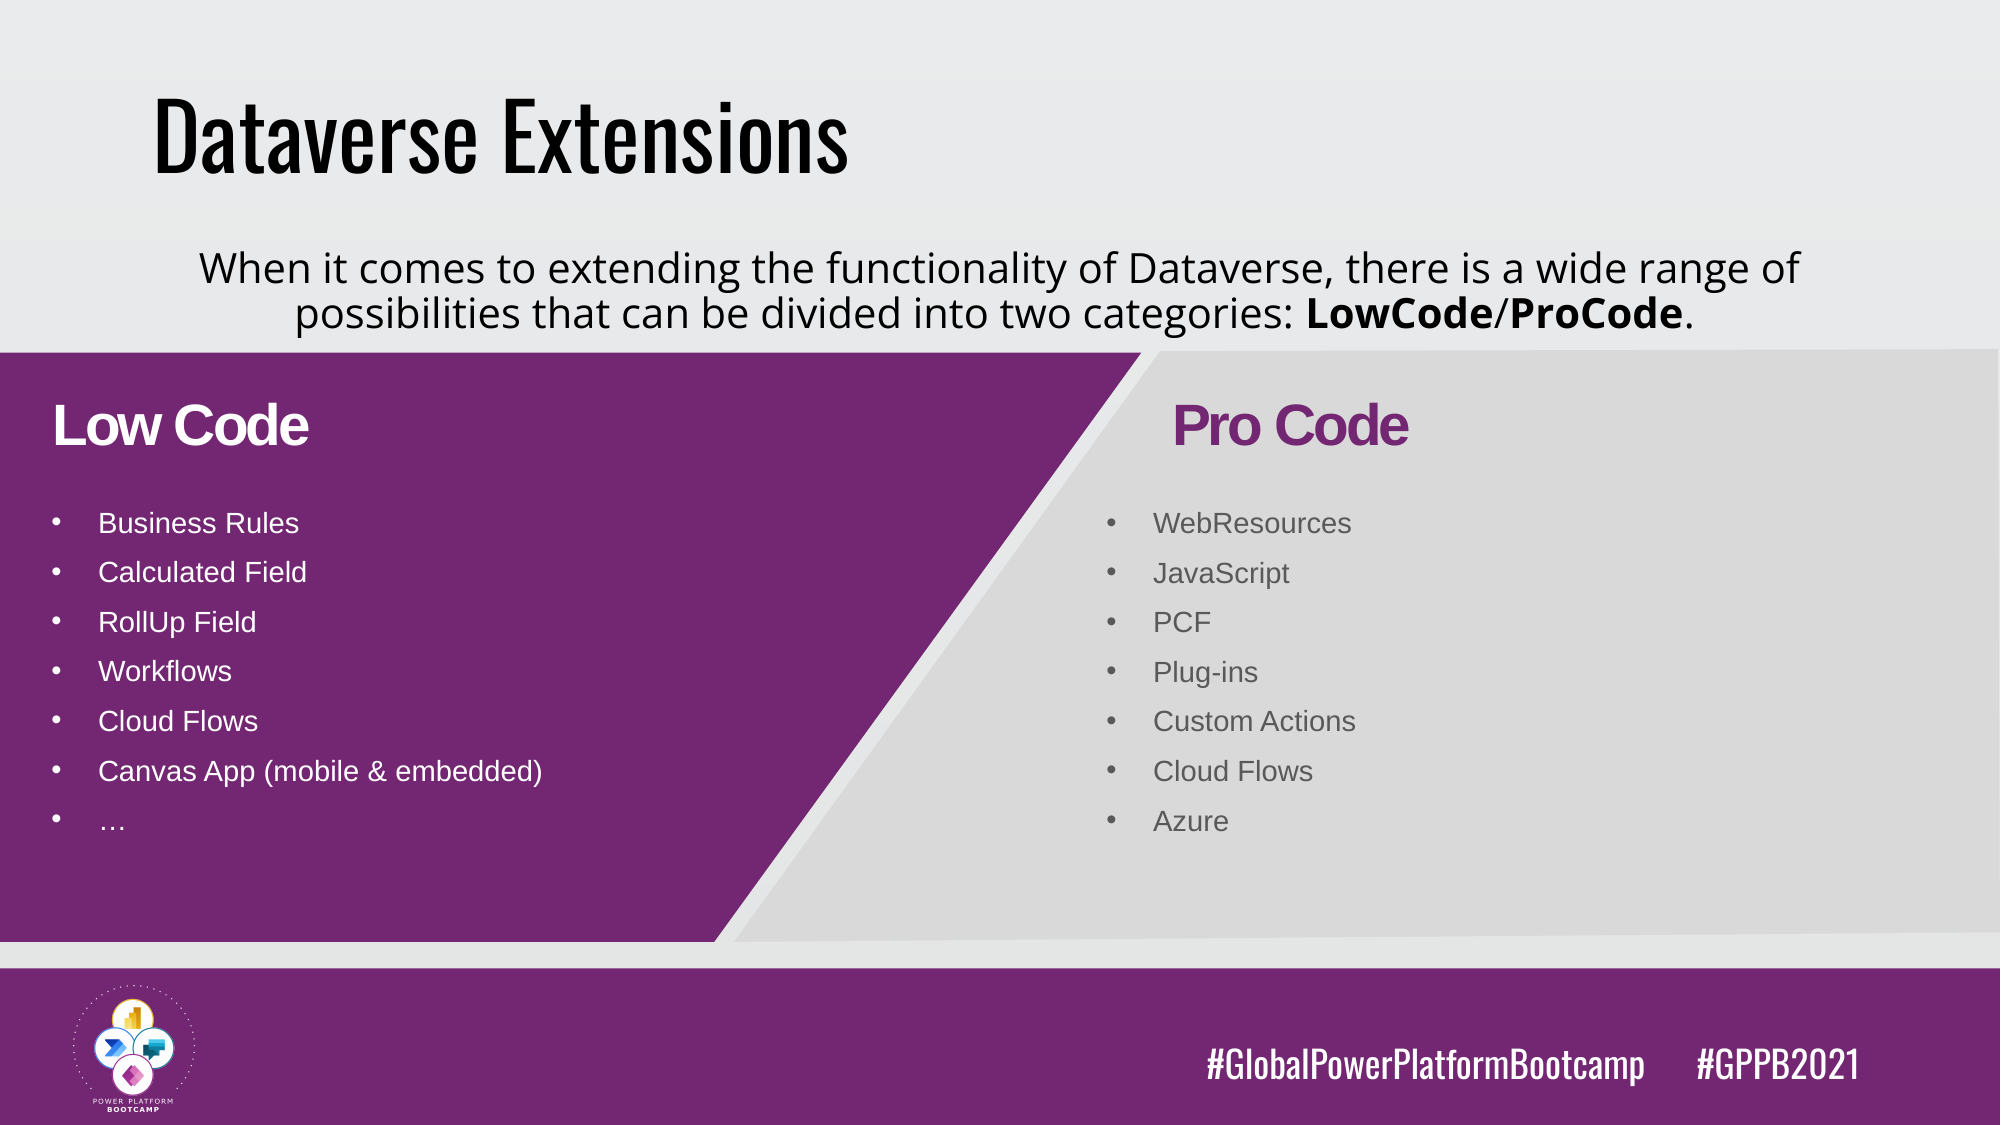

# Dataverse Extensions
When it comes to extending the functionality of Dataverse, there is a wide range of possibilities that can be divided into two categories: LowCode/ProCode.

Low Code
Pro Code
Business Rules
Calculated Field
RollUp Field
Workflows
Cloud Flows
Canvas App (mobile & embedded)
…

WebResources
JavaScript
PCF
Plug-ins
Custom Actions
Cloud Flows
Azure